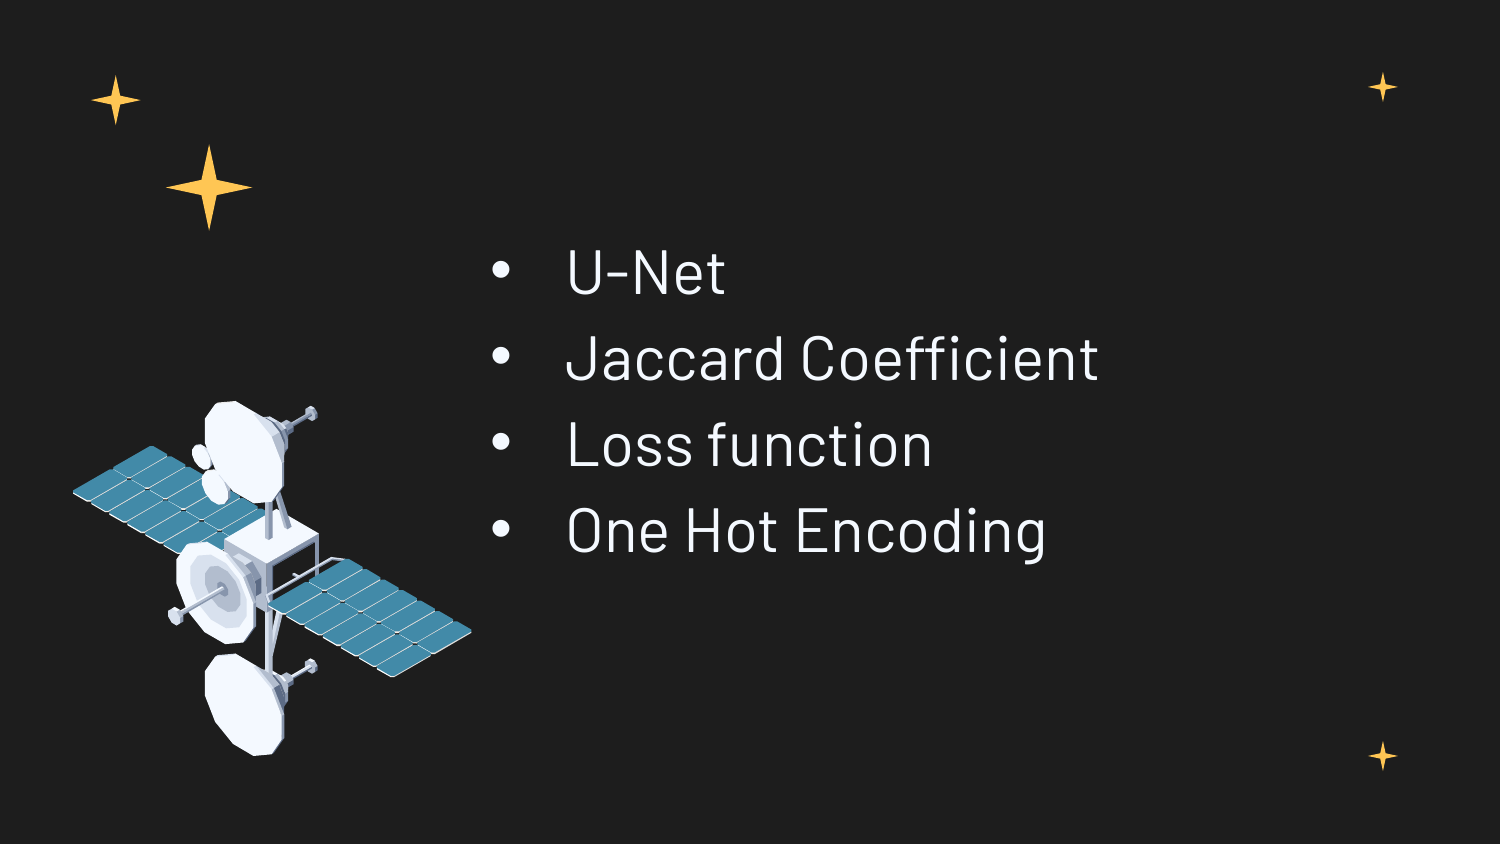

U-Net
Jaccard Coefficient
Loss function
One Hot Encoding